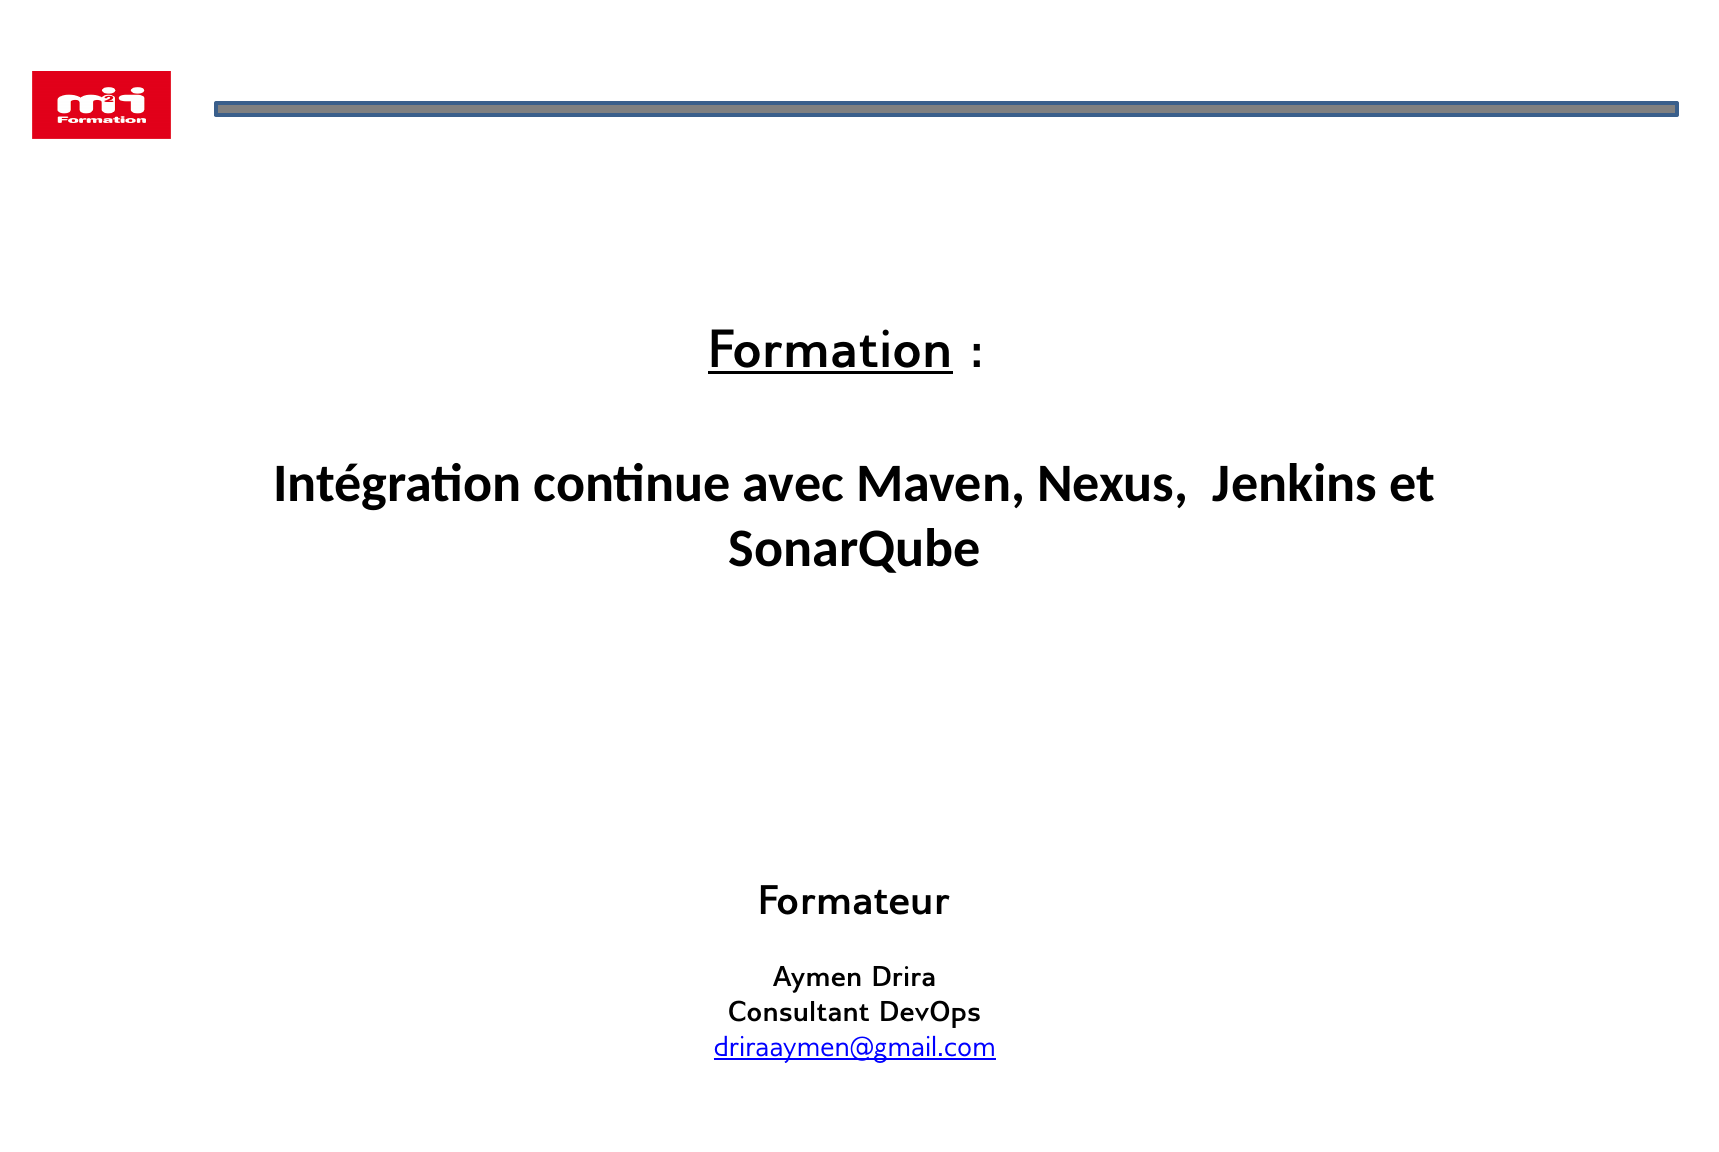

Formation :

Intégration continue avec Maven, Nexus,  Jenkins et SonarQube

Formateur

Aymen Drira
Consultant DevOps
driraaymen@gmail.com